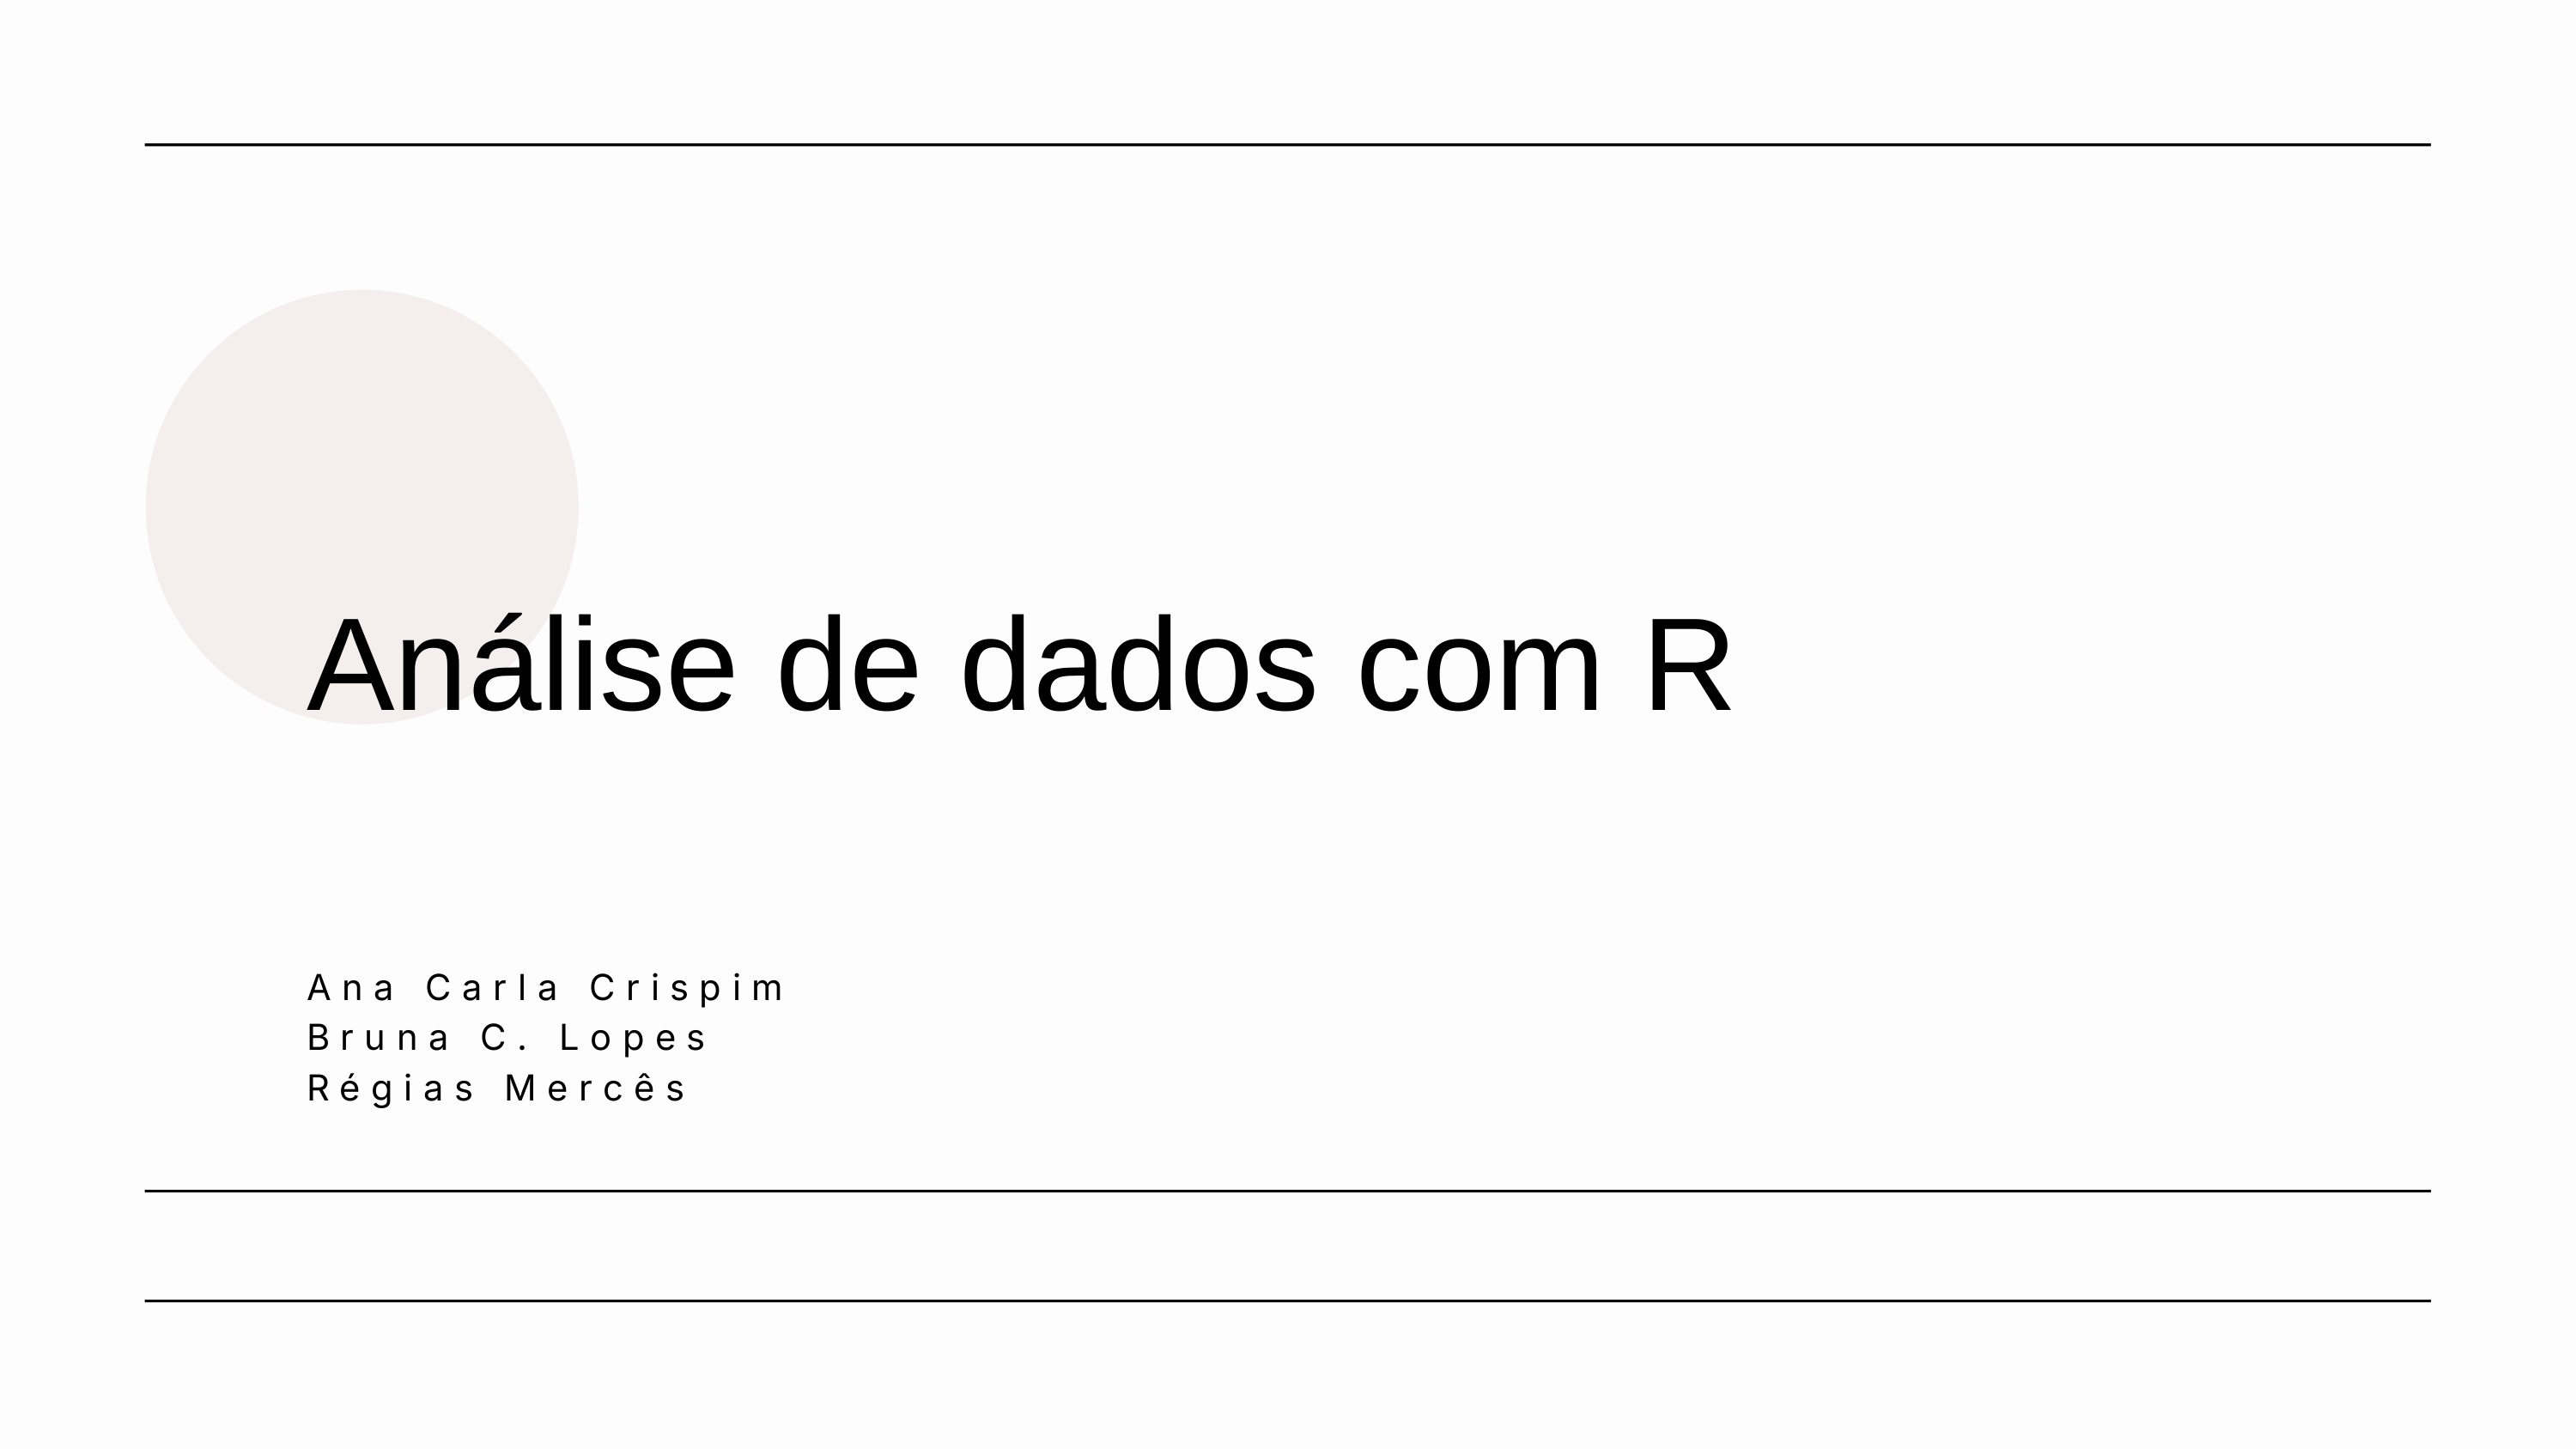

Análise de dados com R
Ana Carla Crispim
Bruna C. Lopes
Régias Mercês